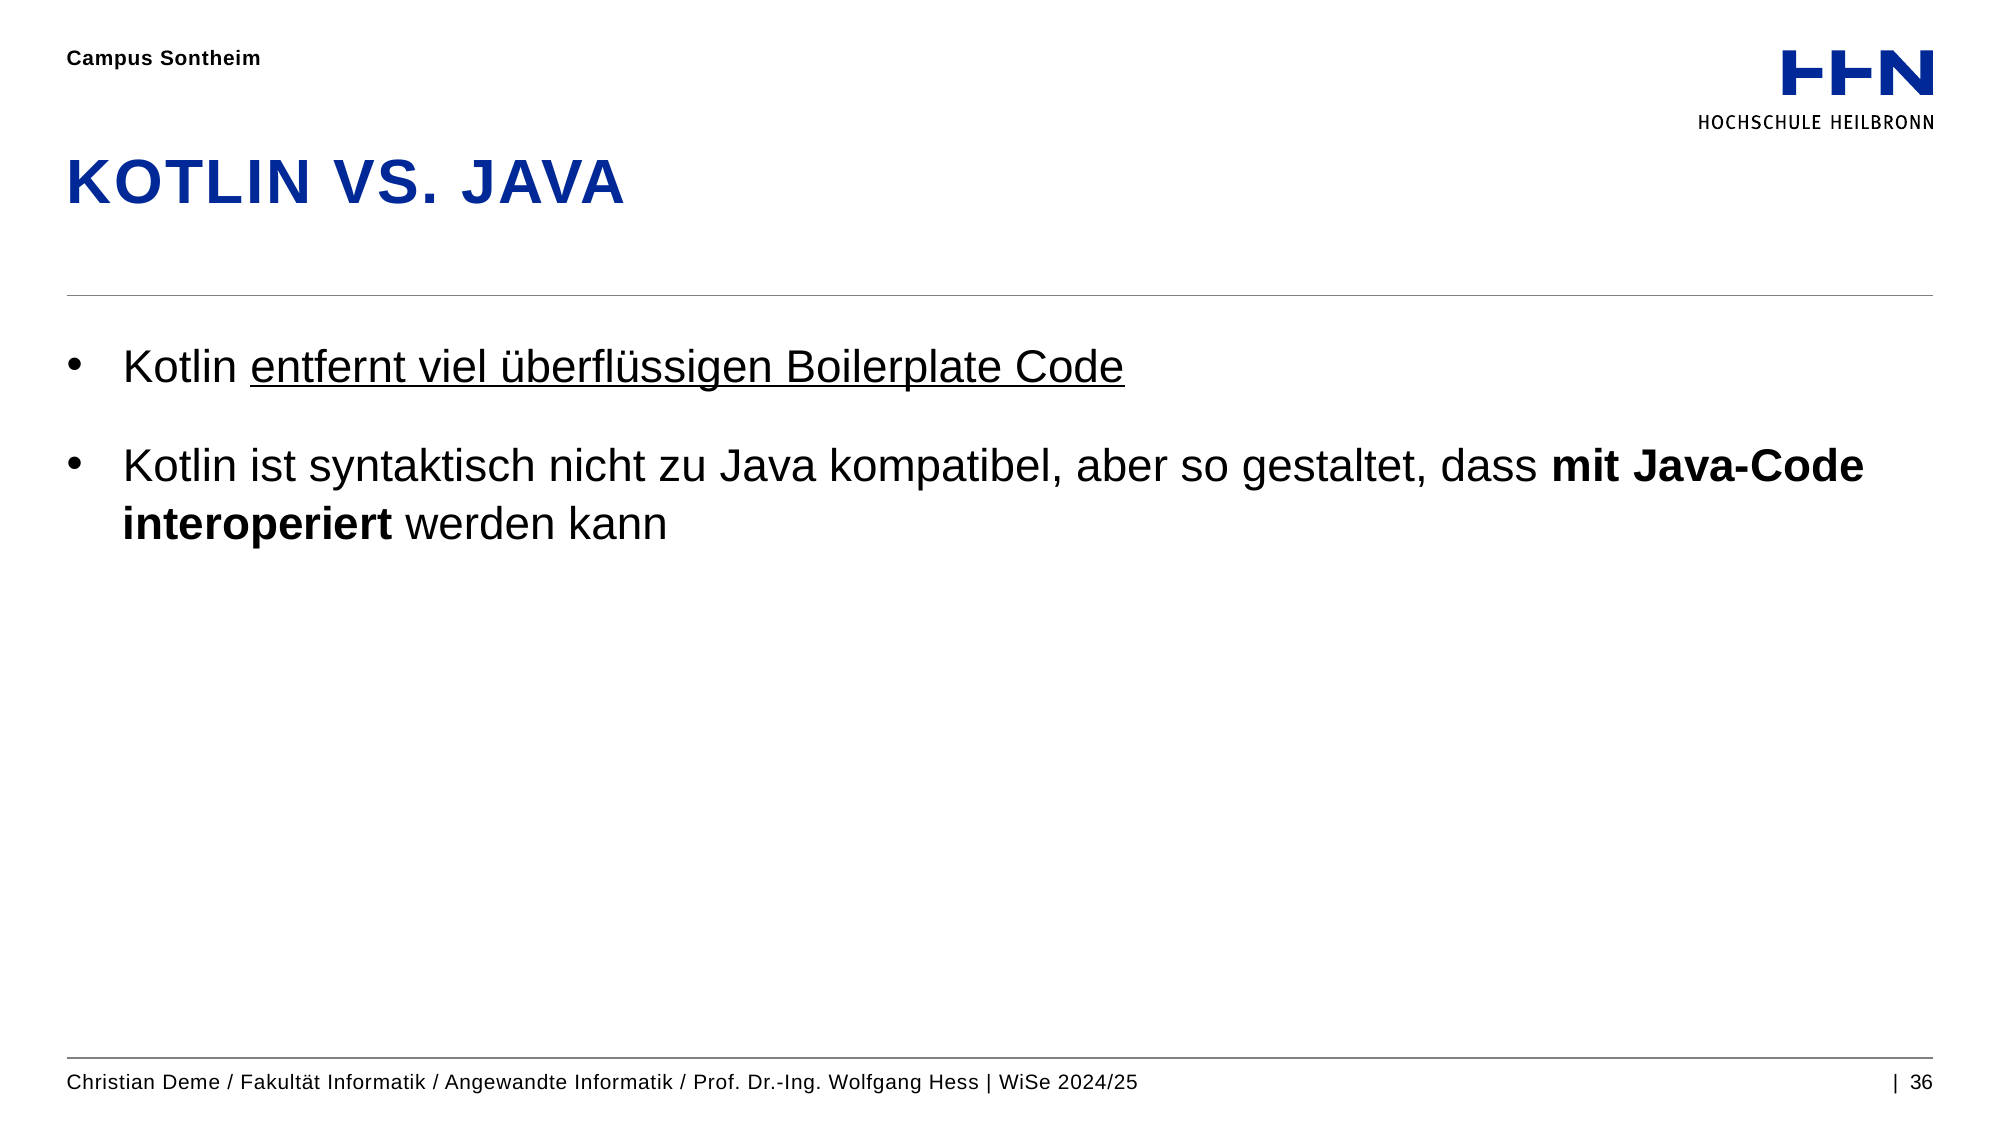

Campus Sontheim
# KOTLIN VS. JAVA
Kotlin entfernt viel überflüssigen Boilerplate Code
Kotlin ist syntaktisch nicht zu Java kompatibel, aber so gestaltet, dass mit Java-Code interoperiert werden kann
Christian Deme / Fakultät Informatik / Angewandte Informatik / Prof. Dr.-Ing. Wolfgang Hess | WiSe 2024/25
|  36